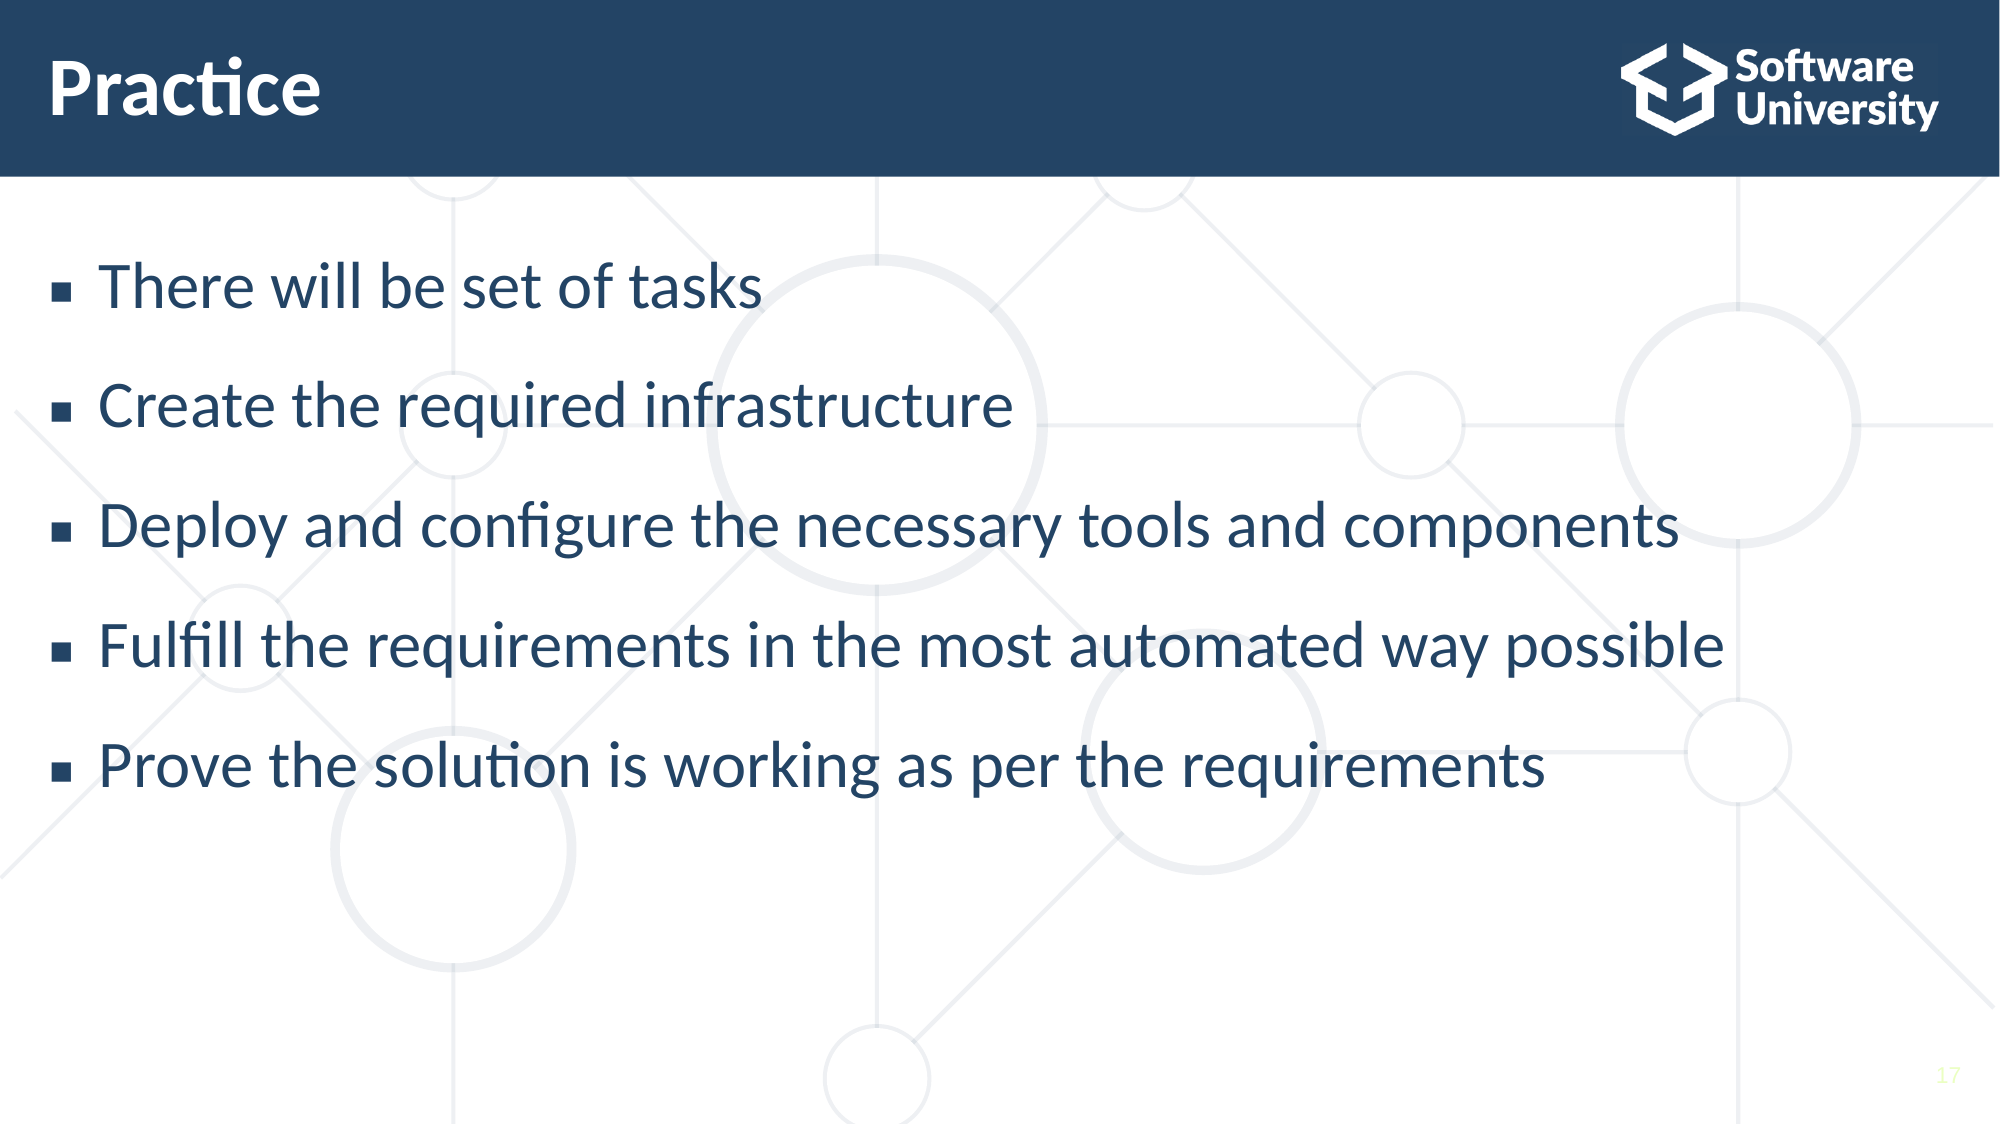

# Practice
There will be set of tasks
Create the required infrastructure
Deploy and configure the necessary tools and components
Fulfill the requirements in the most automated way possible
Prove the solution is working as per the requirements

17